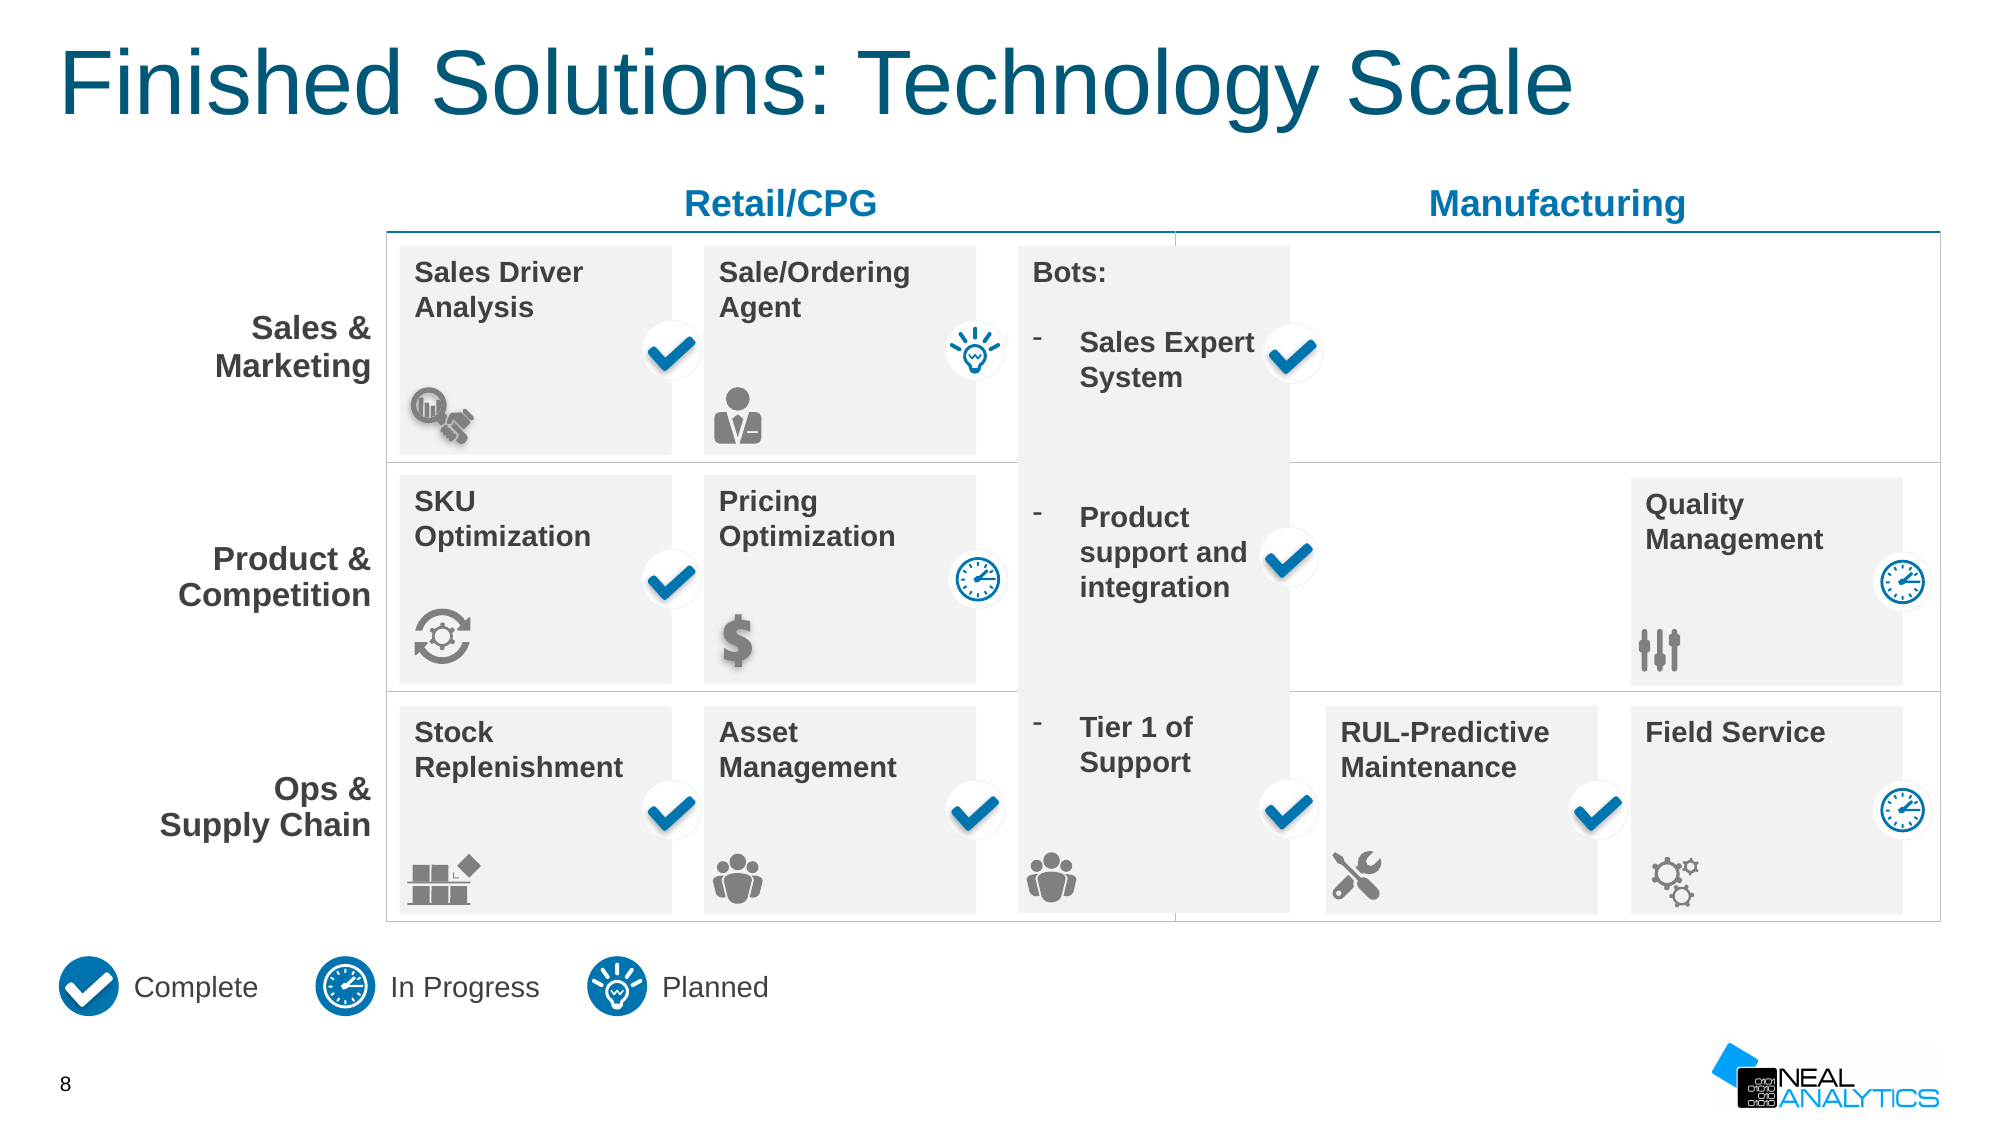

# Finished Solutions: Technology Scale
|  | Retail/CPG | Manufacturing |
| --- | --- | --- |
| Sales & Marketing |  |  |
| Product & Competition |  |  |
| Ops & Supply Chain |  |  |
Sales Driver Analysis
Sale/Ordering
Agent
Bots:

Sales Expert System

Product support and integration

Tier 1 of Support

SKU Optimization
Pricing Optimization
Quality Management

Stock Replenishment
Asset Management
RUL-Predictive Maintenance
Field Service

Complete
In Progress
Planned

8